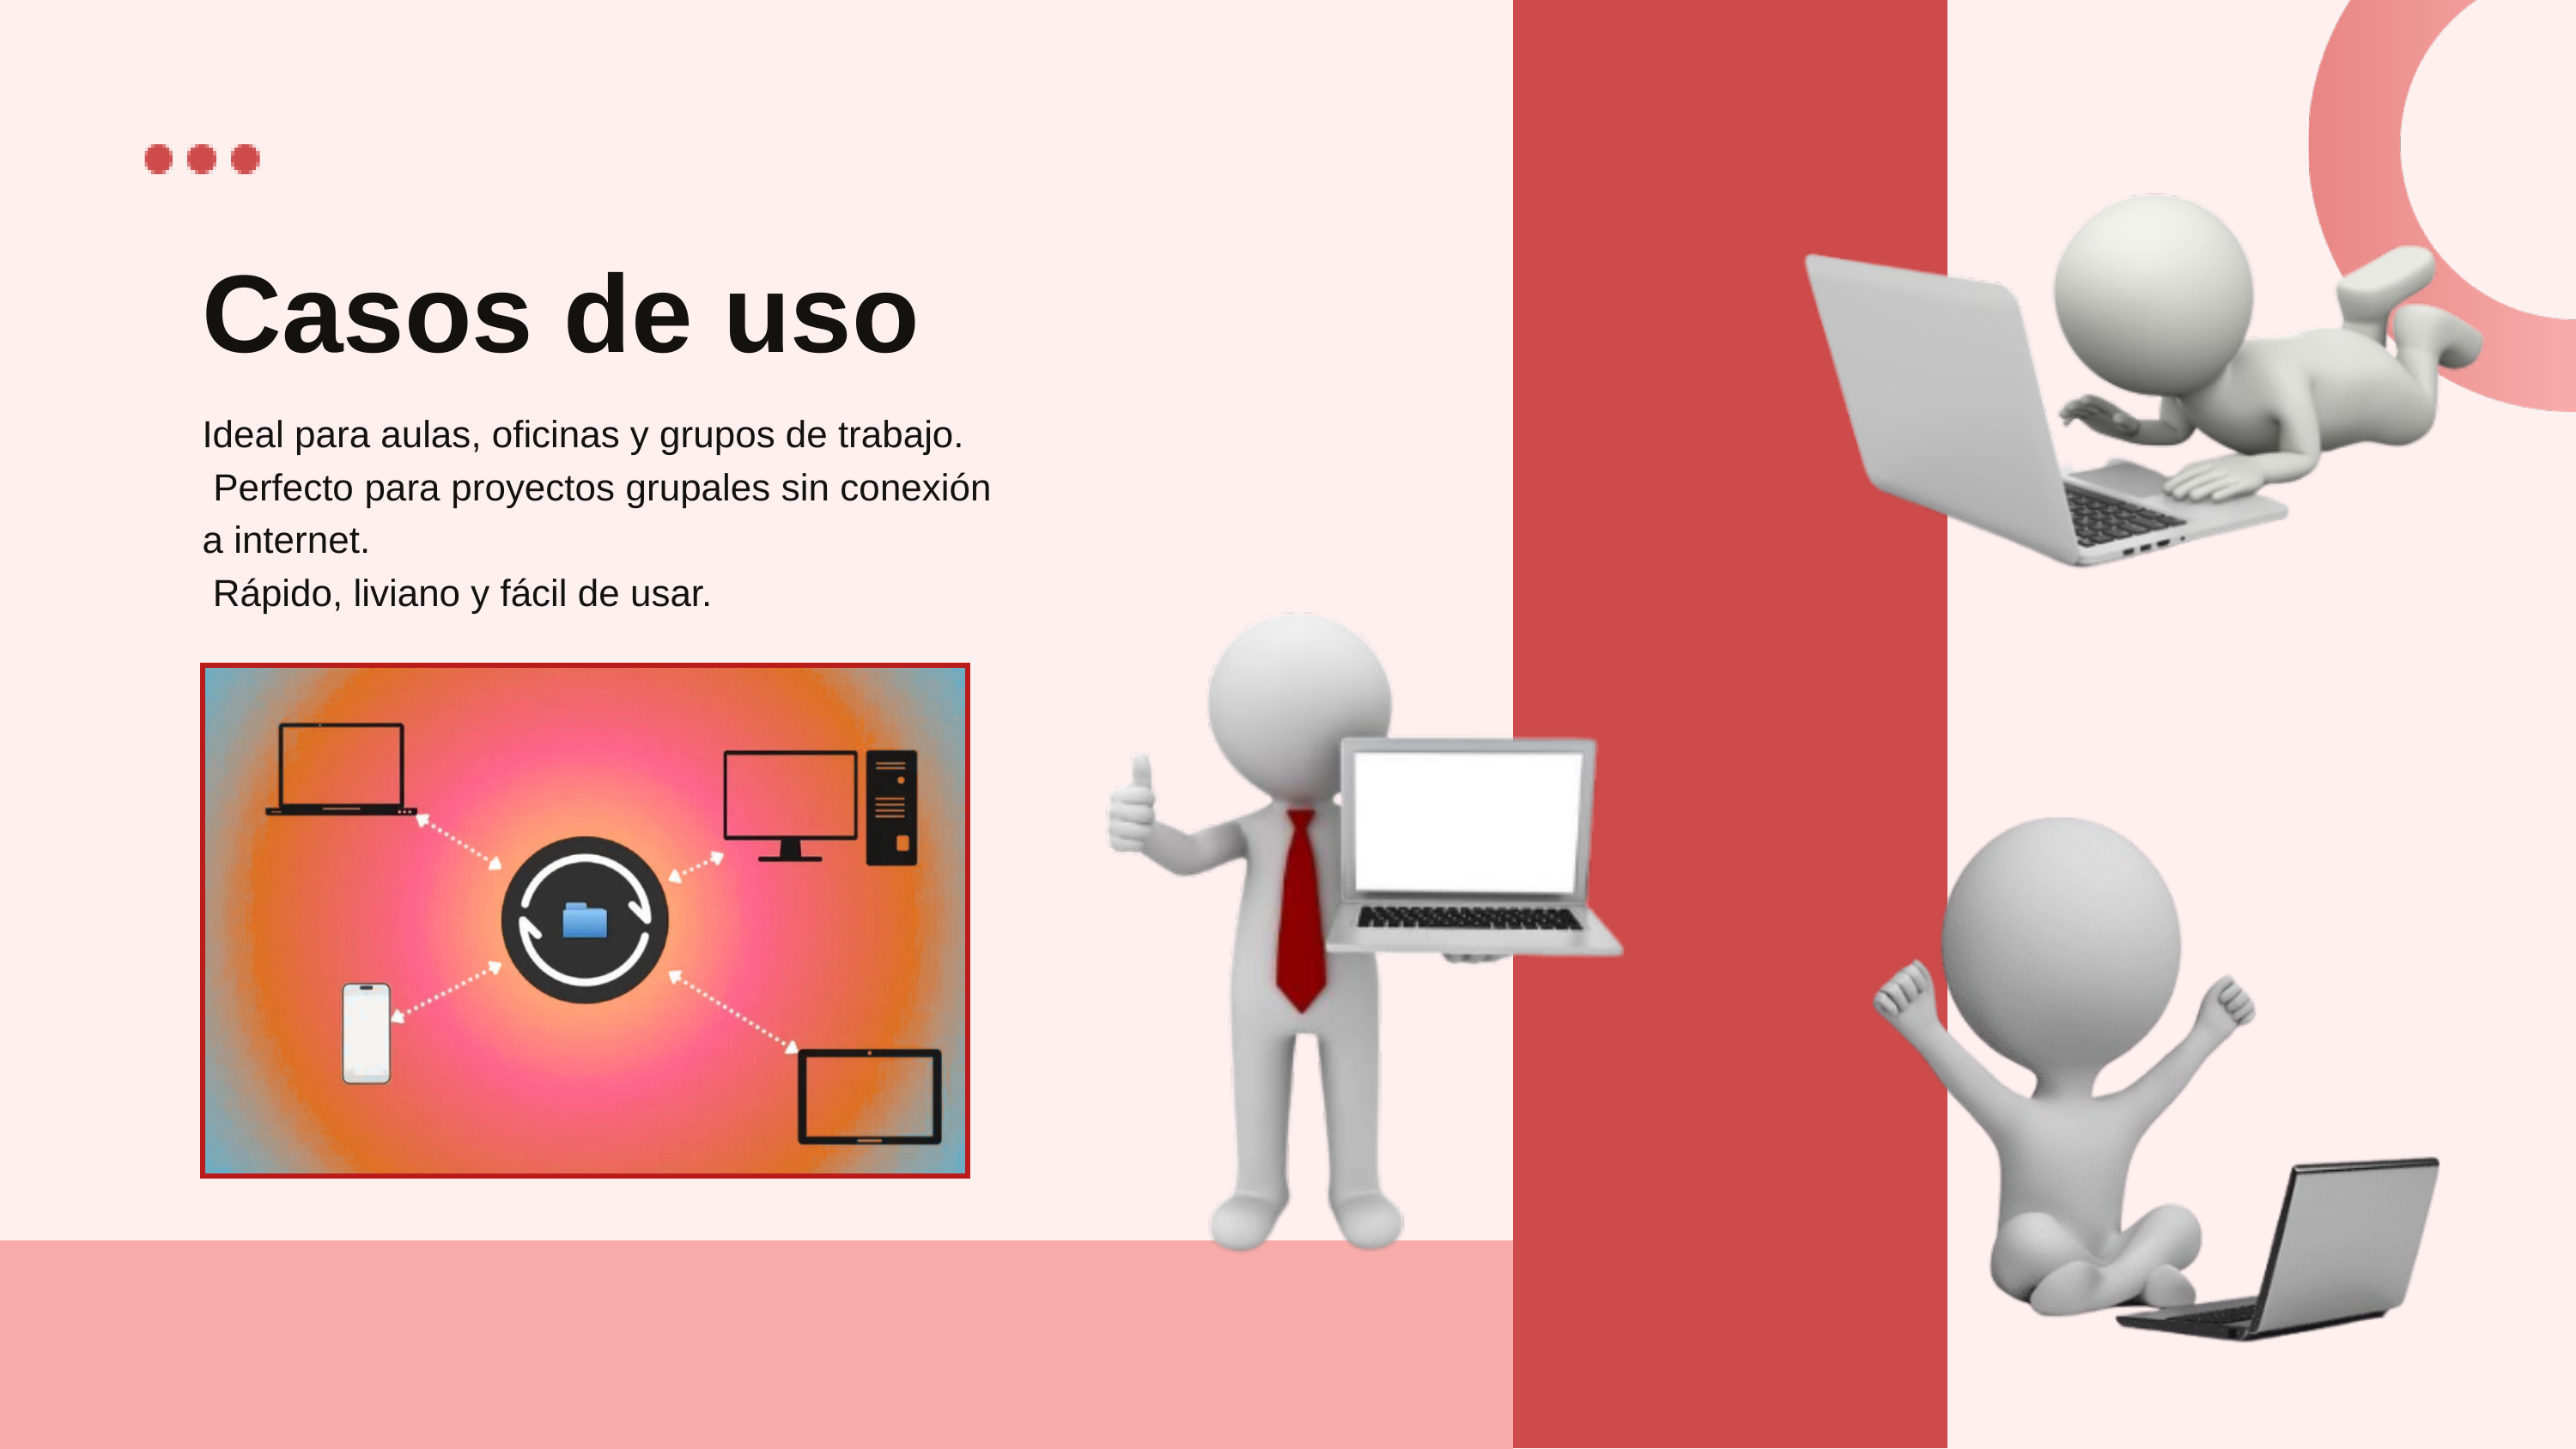

Casos de uso
Ideal para aulas, oficinas y grupos de trabajo.
 Perfecto para proyectos grupales sin conexión a internet.
 Rápido, liviano y fácil de usar.